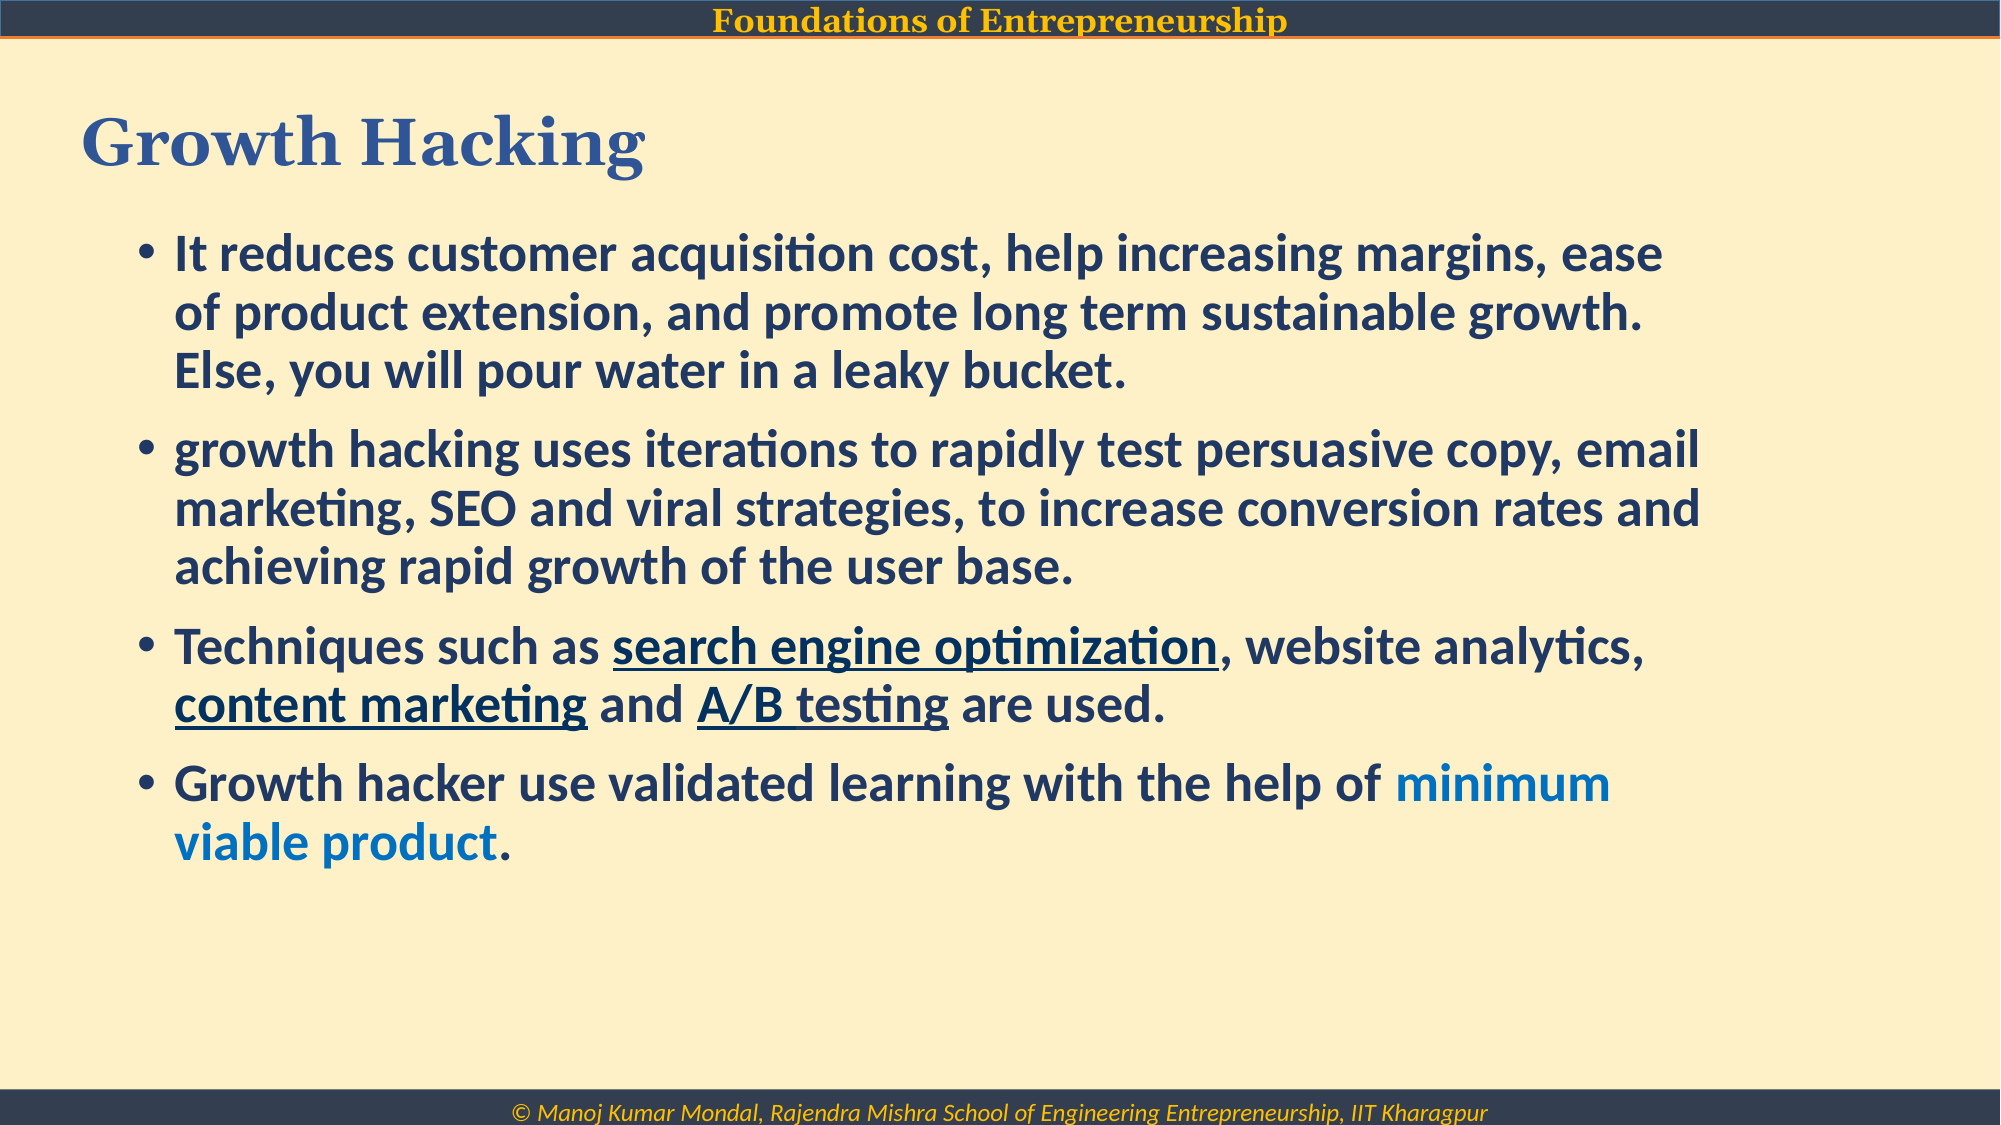

# Growth Hacking
It reduces customer acquisition cost, help increasing margins, ease of product extension, and promote long term sustainable growth. Else, you will pour water in a leaky bucket.
growth hacking uses iterations to rapidly test persuasive copy, email marketing, SEO and viral strategies, to increase conversion rates and achieving rapid growth of the user base.
Techniques such as search engine optimization, website analytics, content marketing and A/B testing are used.
Growth hacker use validated learning with the help of minimum viable product.